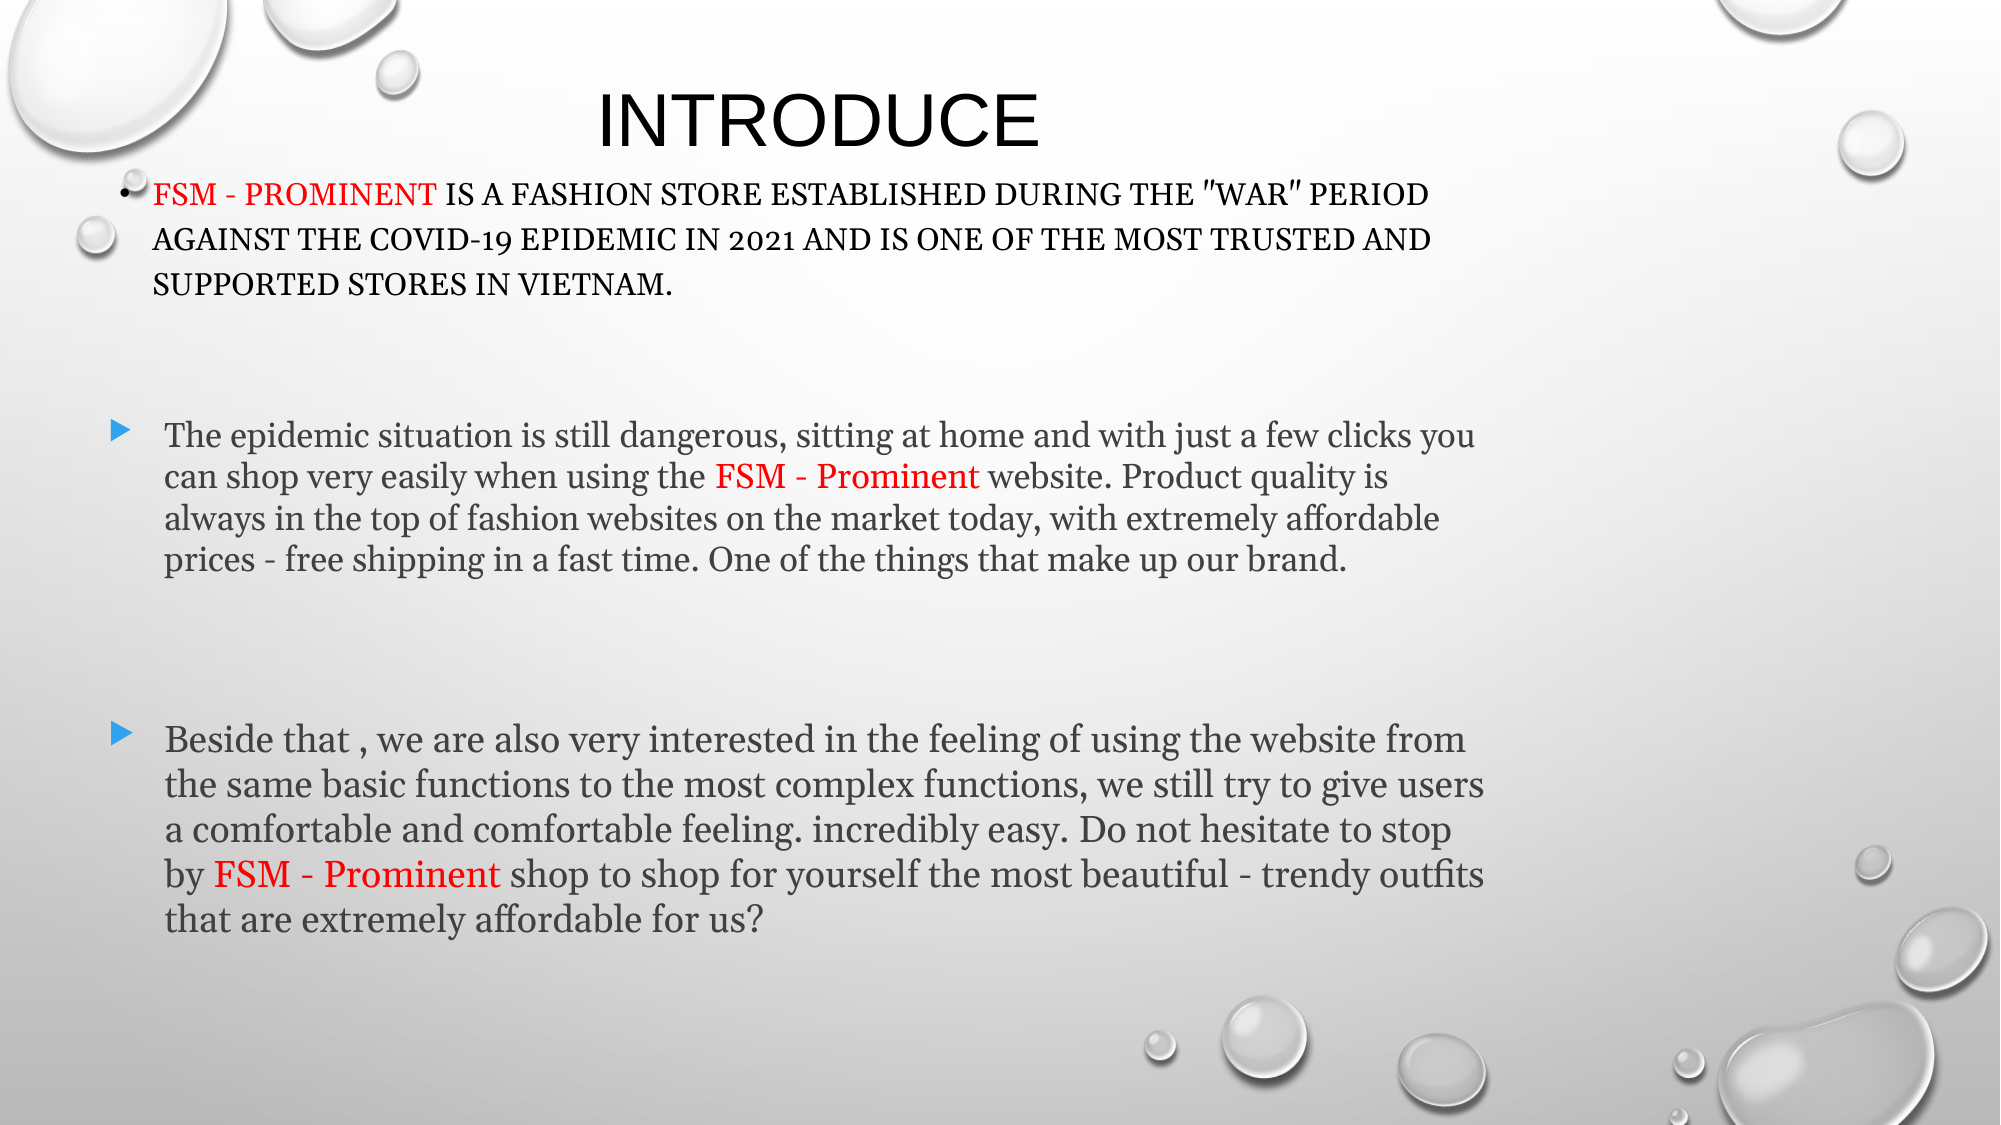

# Introduce
FSM - Prominent is a fashion store established during the "war" period against the covid-19 epidemic in 2021 and is one of the most trusted and supported stores in Vietnam.
The epidemic situation is still dangerous, sitting at home and with just a few clicks you can shop very easily when using the FSM - Prominent website. Product quality is always in the top of fashion websites on the market today, with extremely affordable prices - free shipping in a fast time. One of the things that make up our brand.
Beside that , we are also very interested in the feeling of using the website from the same basic functions to the most complex functions, we still try to give users a comfortable and comfortable feeling. incredibly easy. Do not hesitate to stop by FSM - Prominent shop to shop for yourself the most beautiful - trendy outfits that are extremely affordable for us?